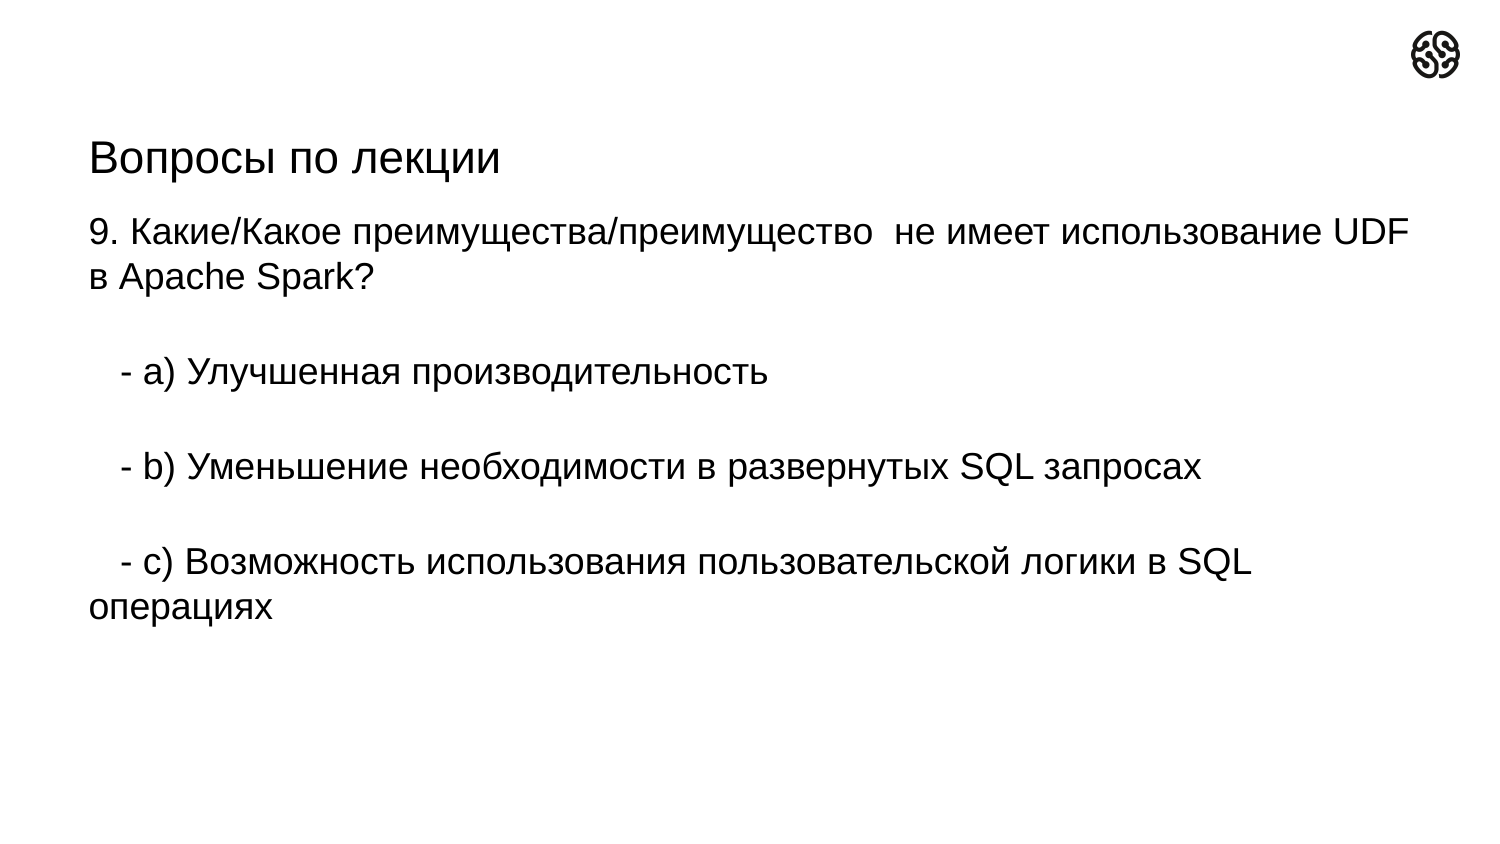

# Вопросы по лекции

9. Какие/Какое преимущества/преимущество  не имеет использование UDF в Apache Spark?
   - a) Улучшенная производительность
   - b) Уменьшение необходимости в развернутых SQL запросах
   - c) Возможность использования пользовательской логики в SQL операциях